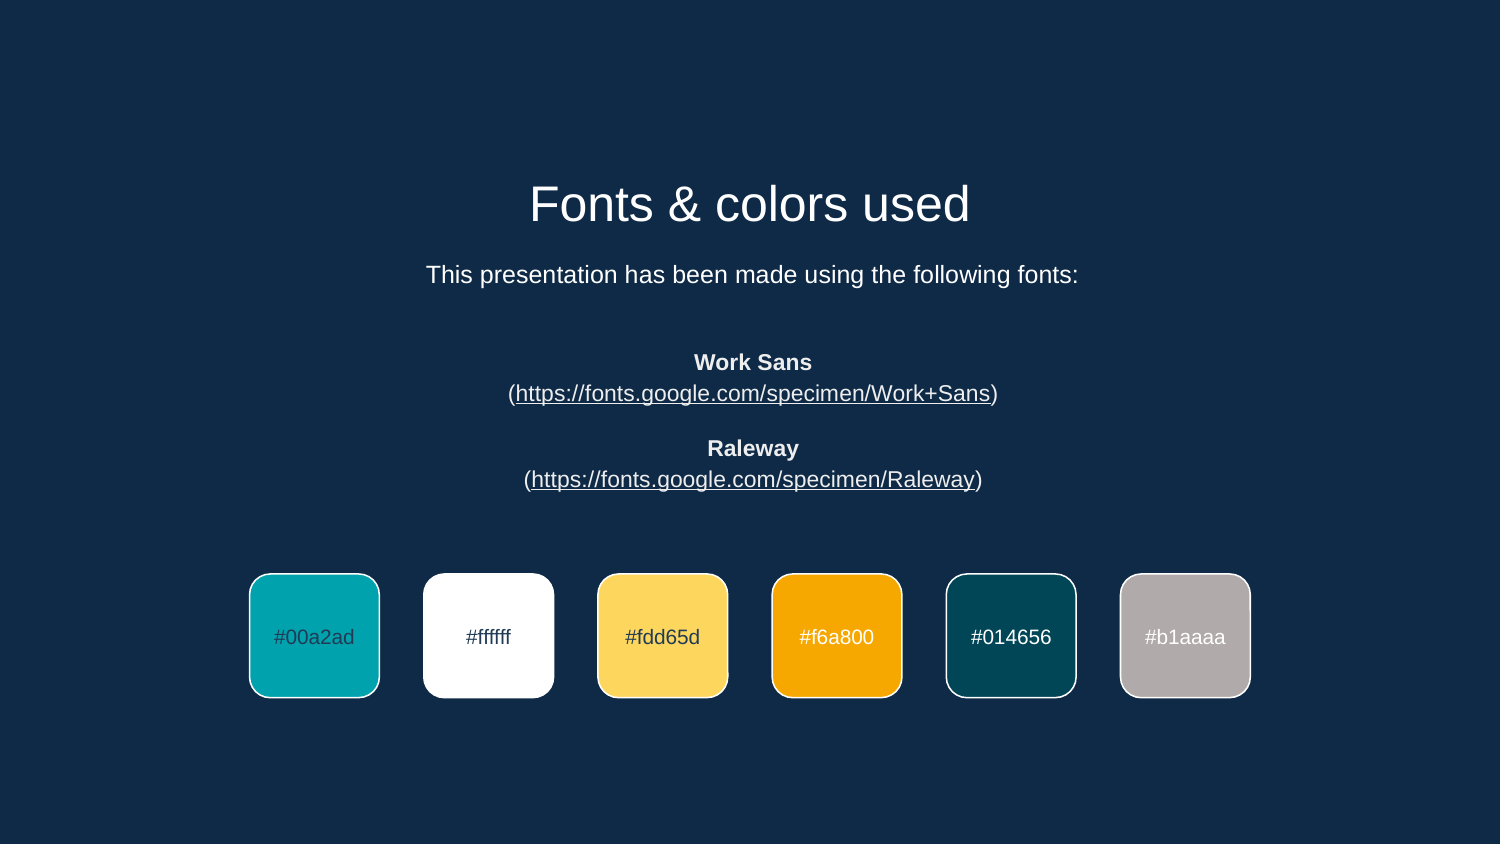

Fonts & colors used
This presentation has been made using the following fonts:

Work Sans
(https://fonts.google.com/specimen/Work+Sans)

Raleway
(https://fonts.google.com/specimen/Raleway)

#00a2ad
#ffffff
#fdd65d
#f6a800
#014656
#b1aaaa